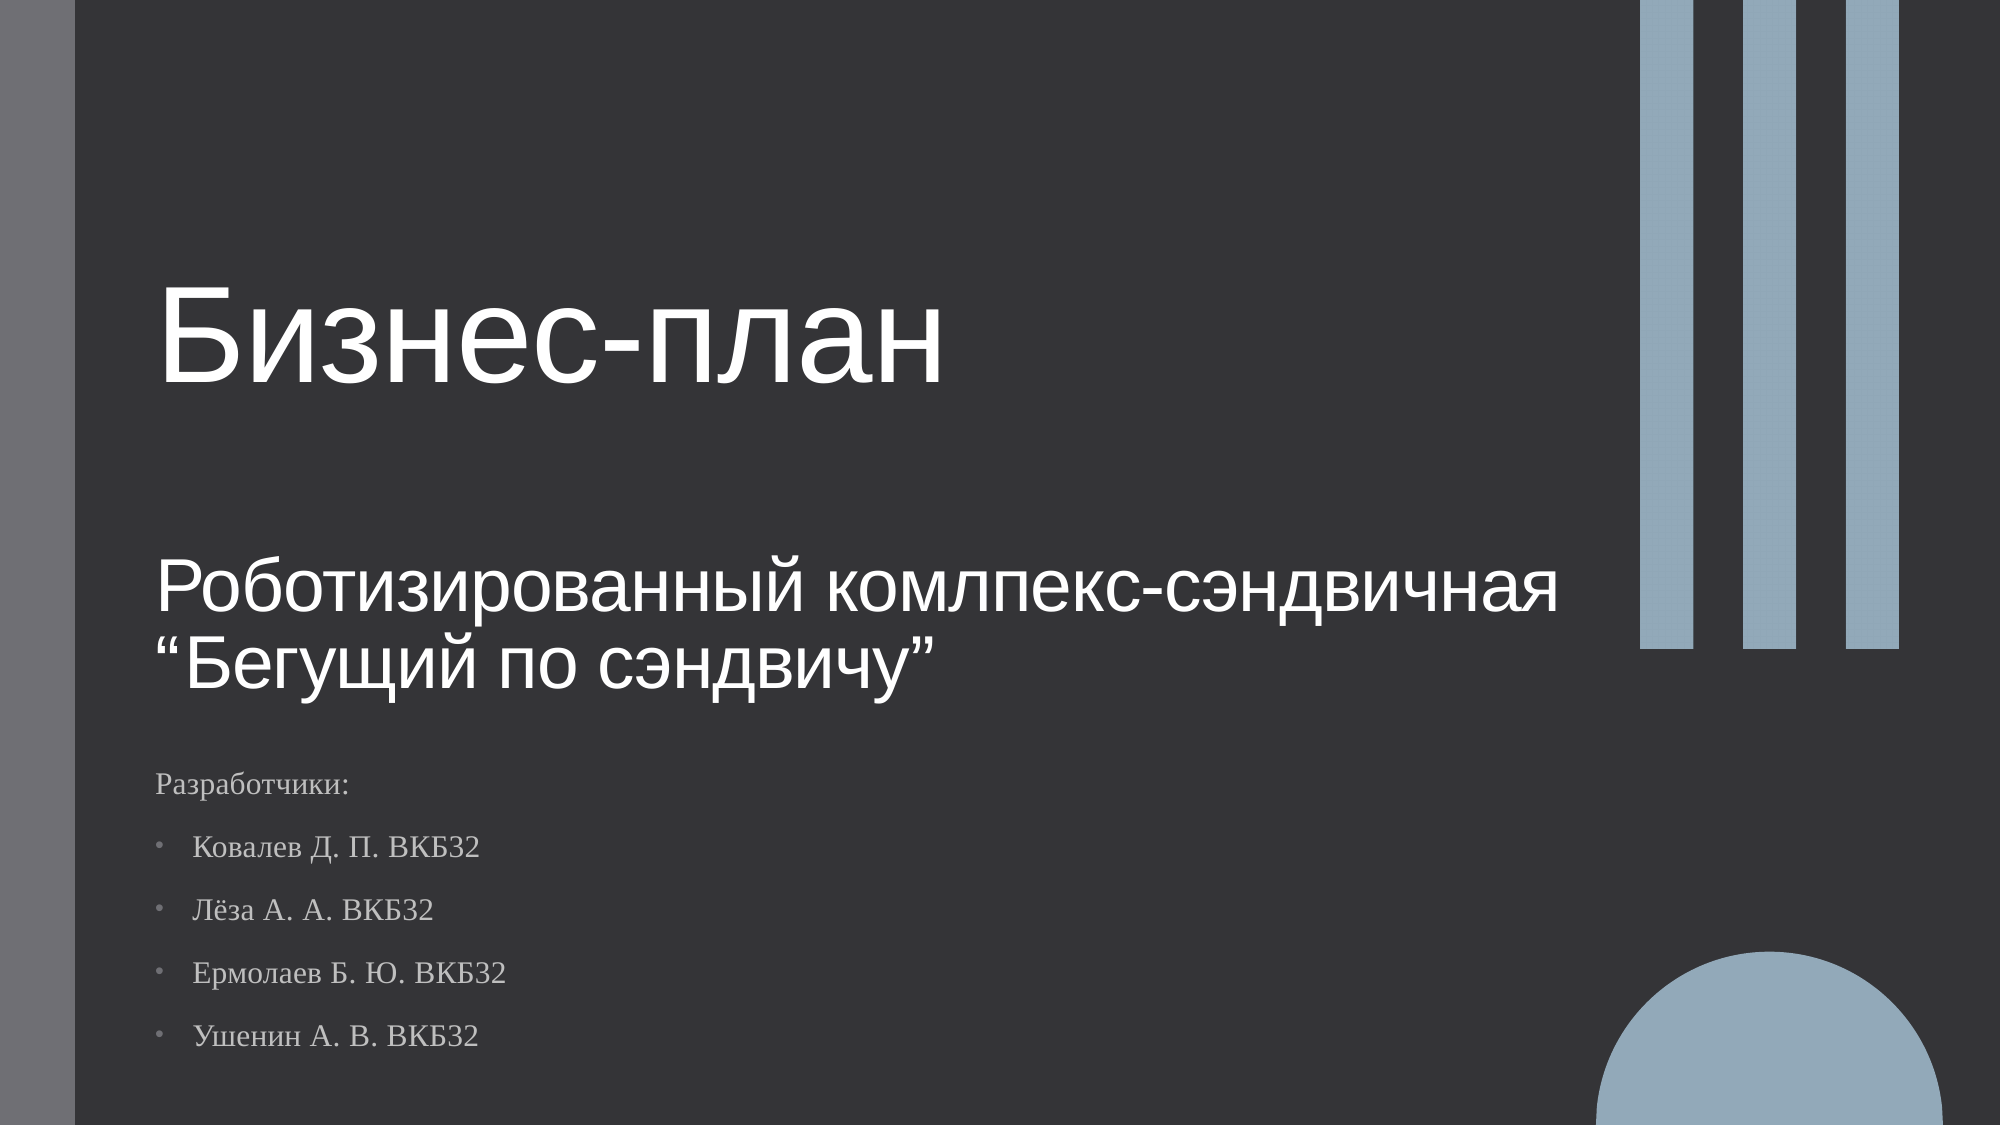

# Бизнес-план Роботизированный комлпекс-сэндвичная “Бегущий по сэндвичу”
Разработчики:
Ковалев Д. П. ВКБ32
Лёза А. А. ВКБ32
Ермолаев Б. Ю. ВКБ32
Ушенин А. В. ВКБ32